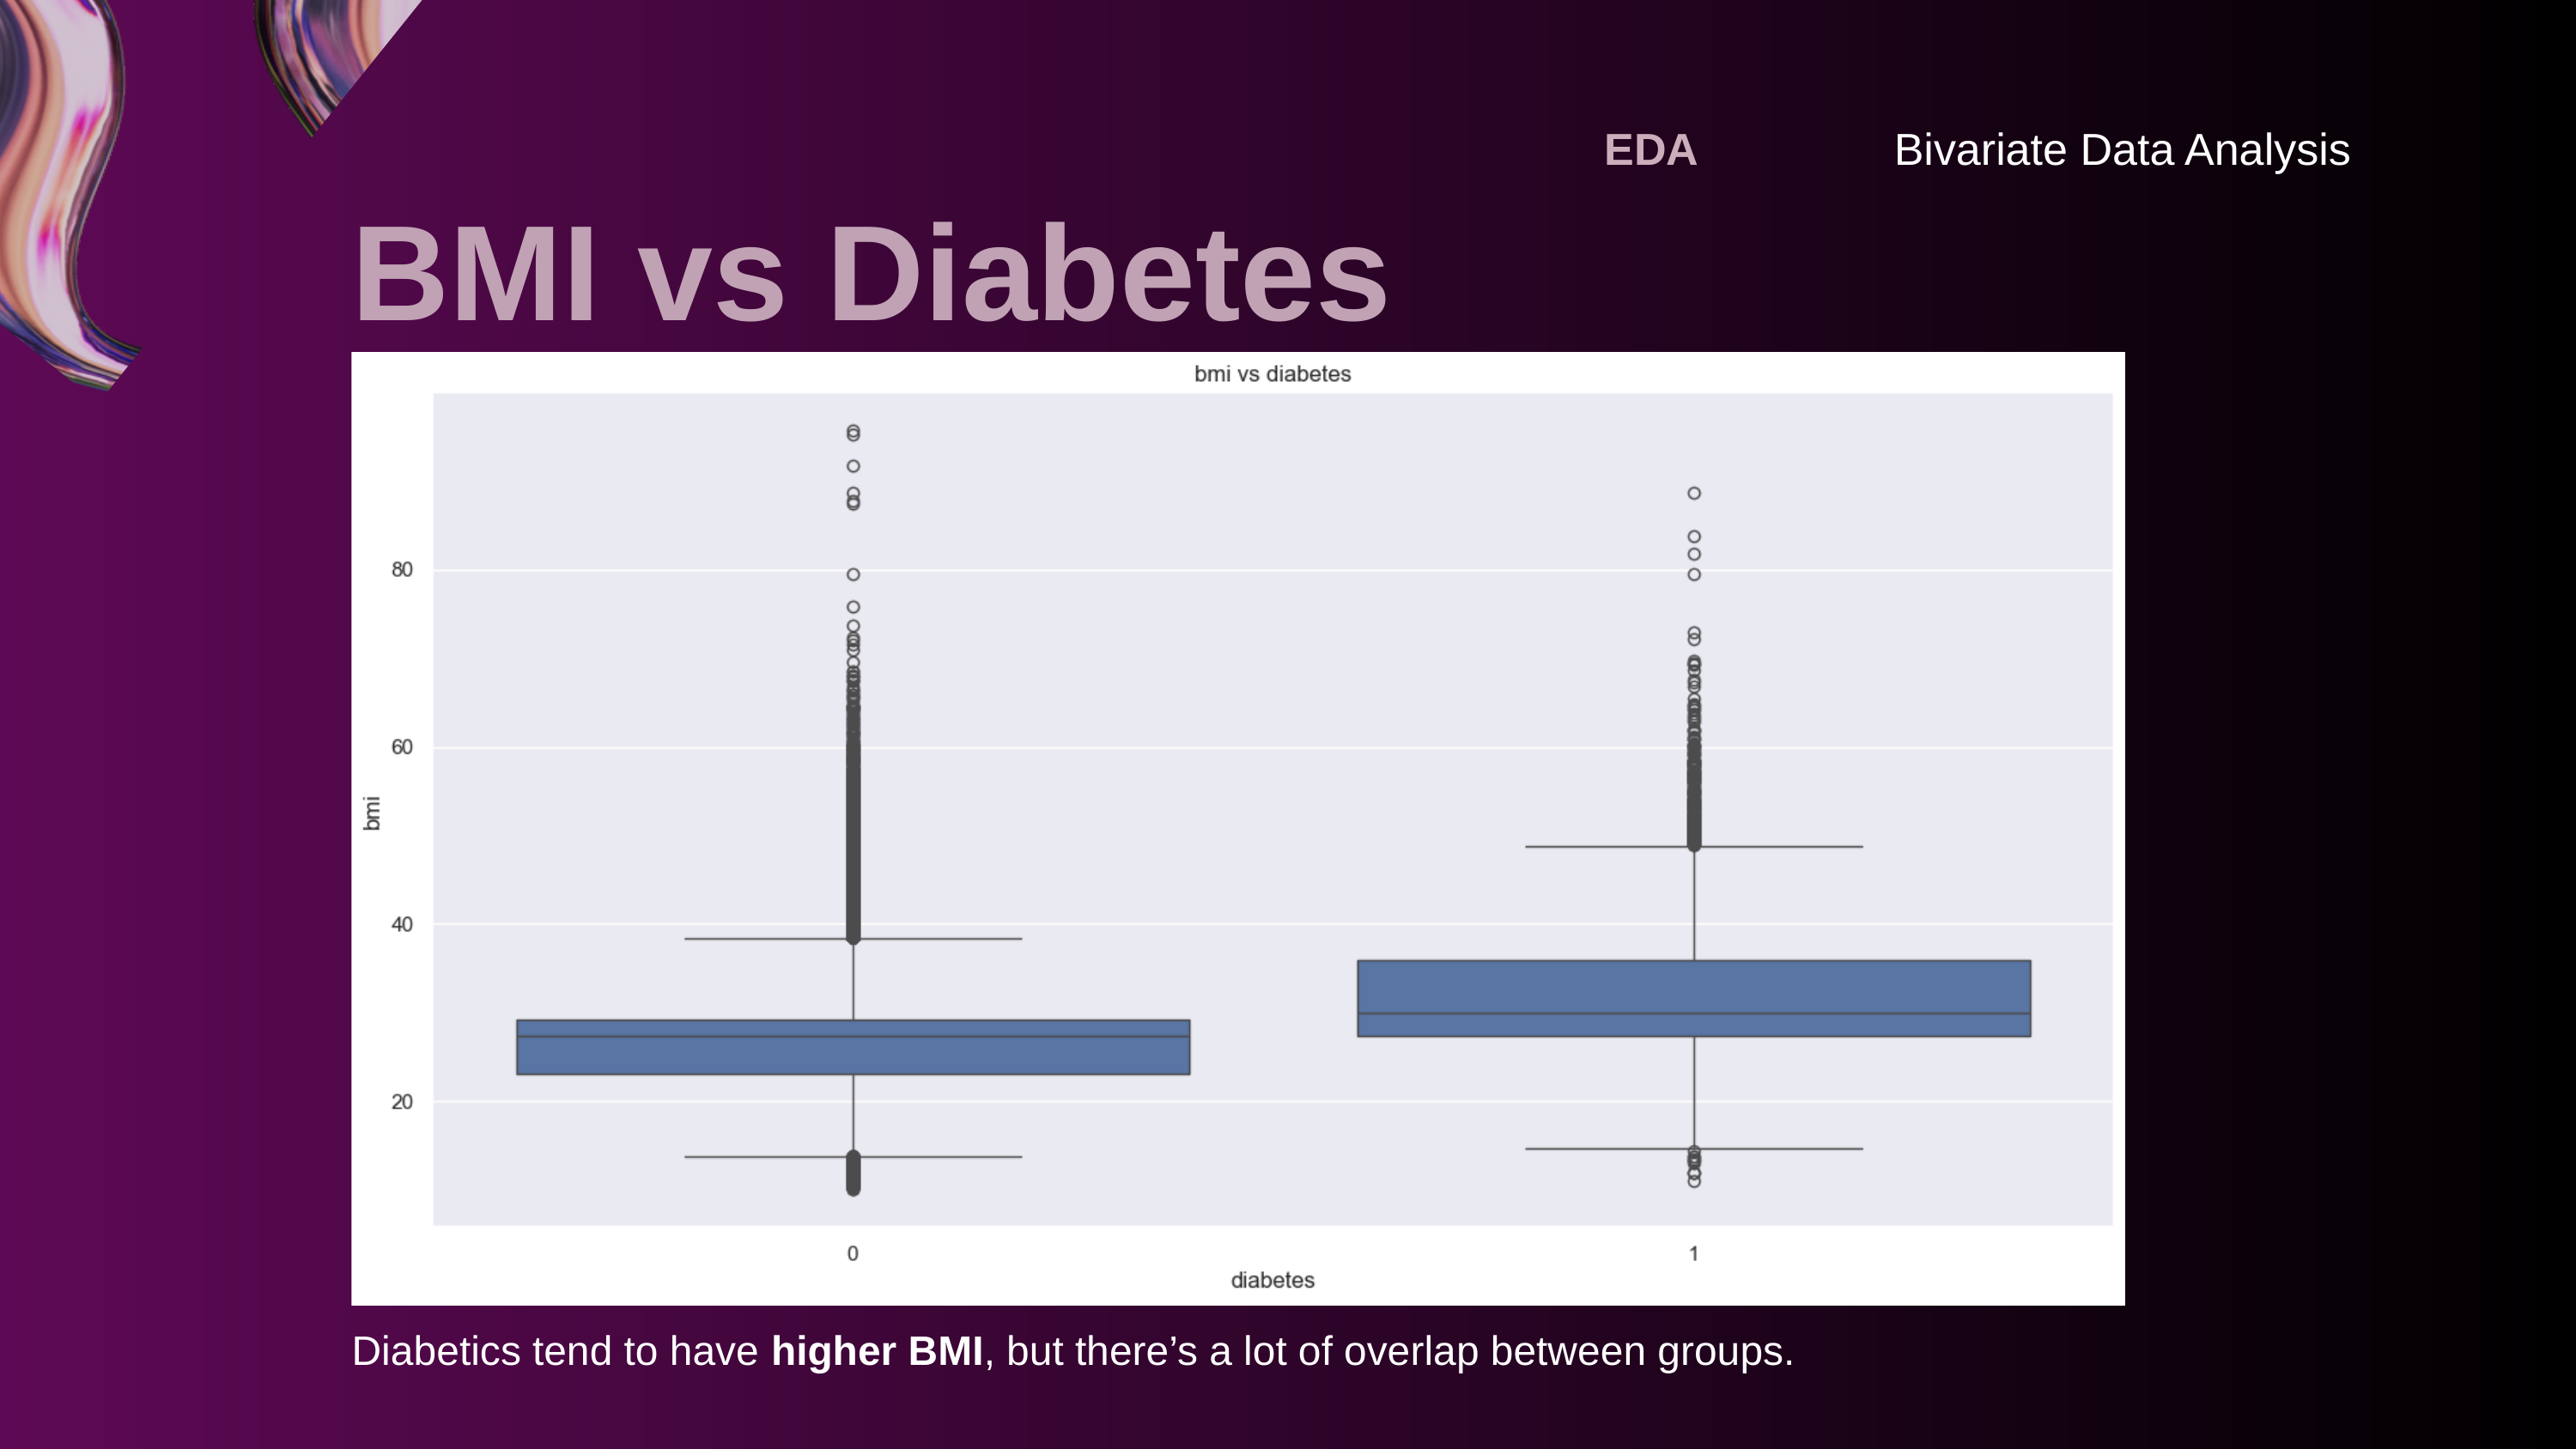

EDA
Bivariate Data Analysis
BMI vs Diabetes

Diabetics tend to have higher BMI, but there’s a lot of overlap between groups.